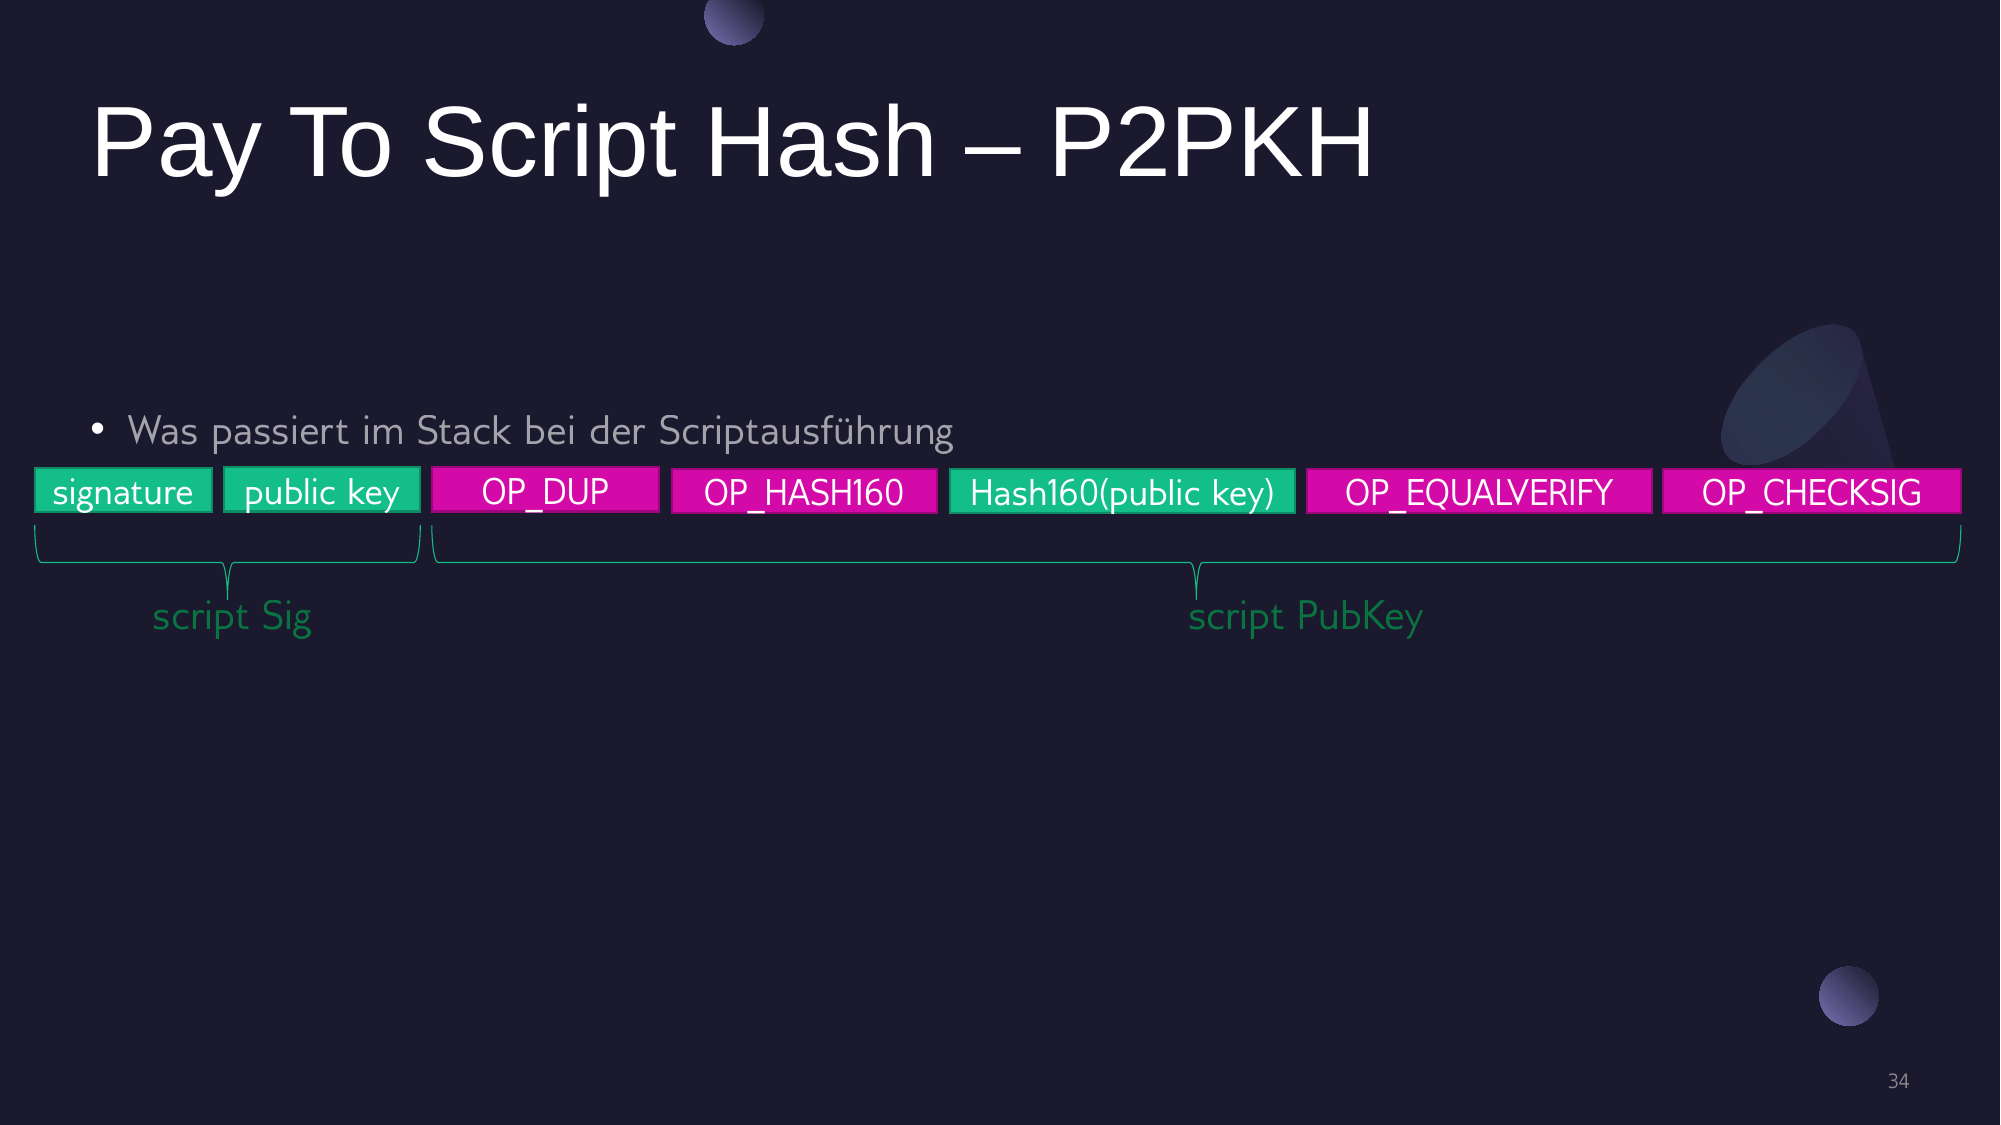

# Pay To Script Hash – P2PKH

Was passiert im Stack bei der Scriptausführung

     script Sig                                                                      script PubKey
public key
OP_DUP
signature
OP_HASH160
Hash160(public key)
OP_EQUALVERIFY
OP_CHECKSIG
34